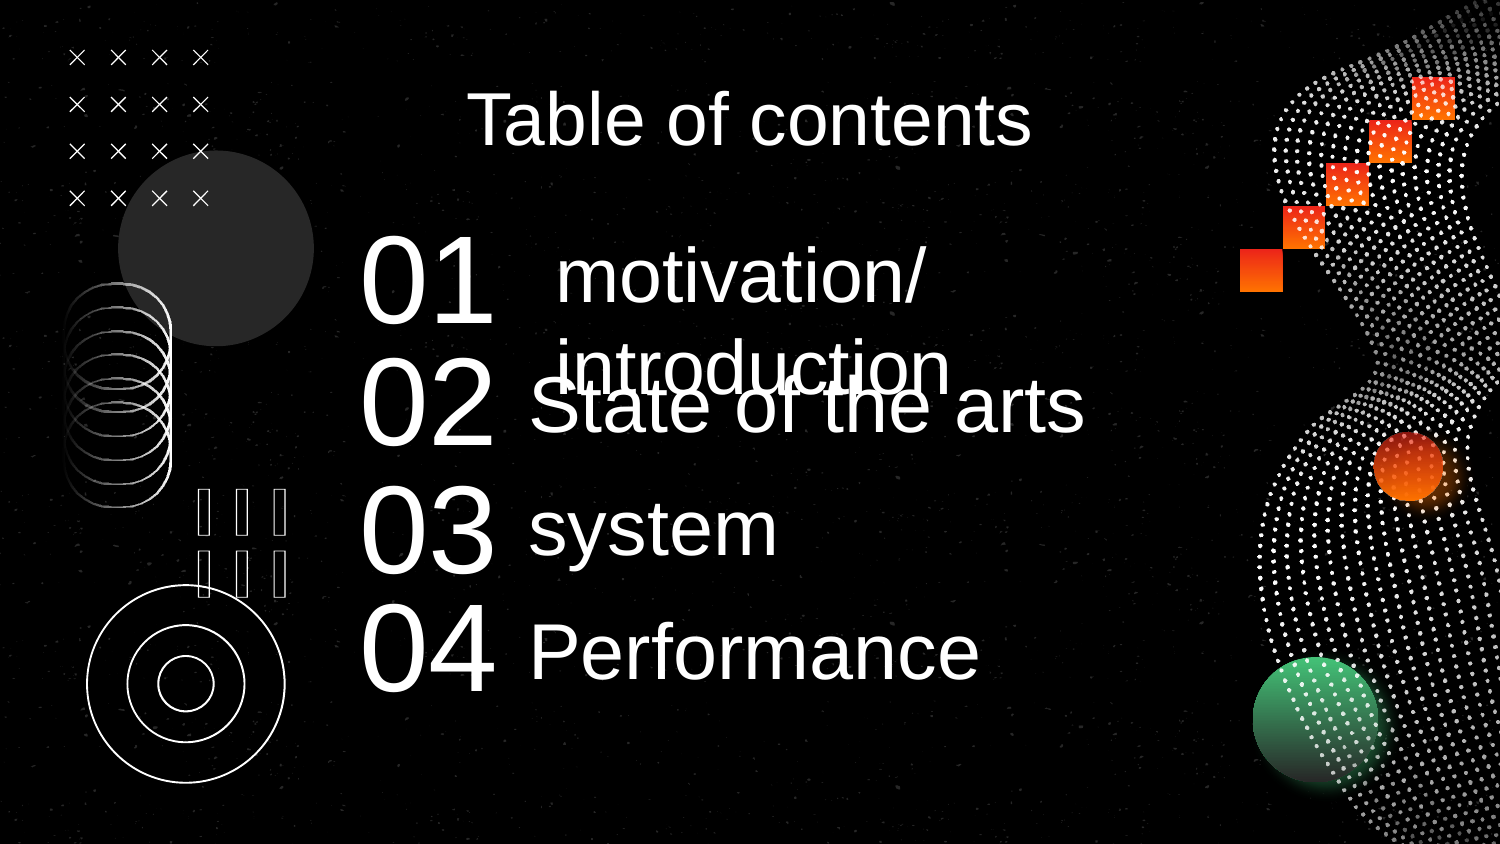

# Table of contents

01
motivation/introduction
02
State of the arts

03
system

04

Performance